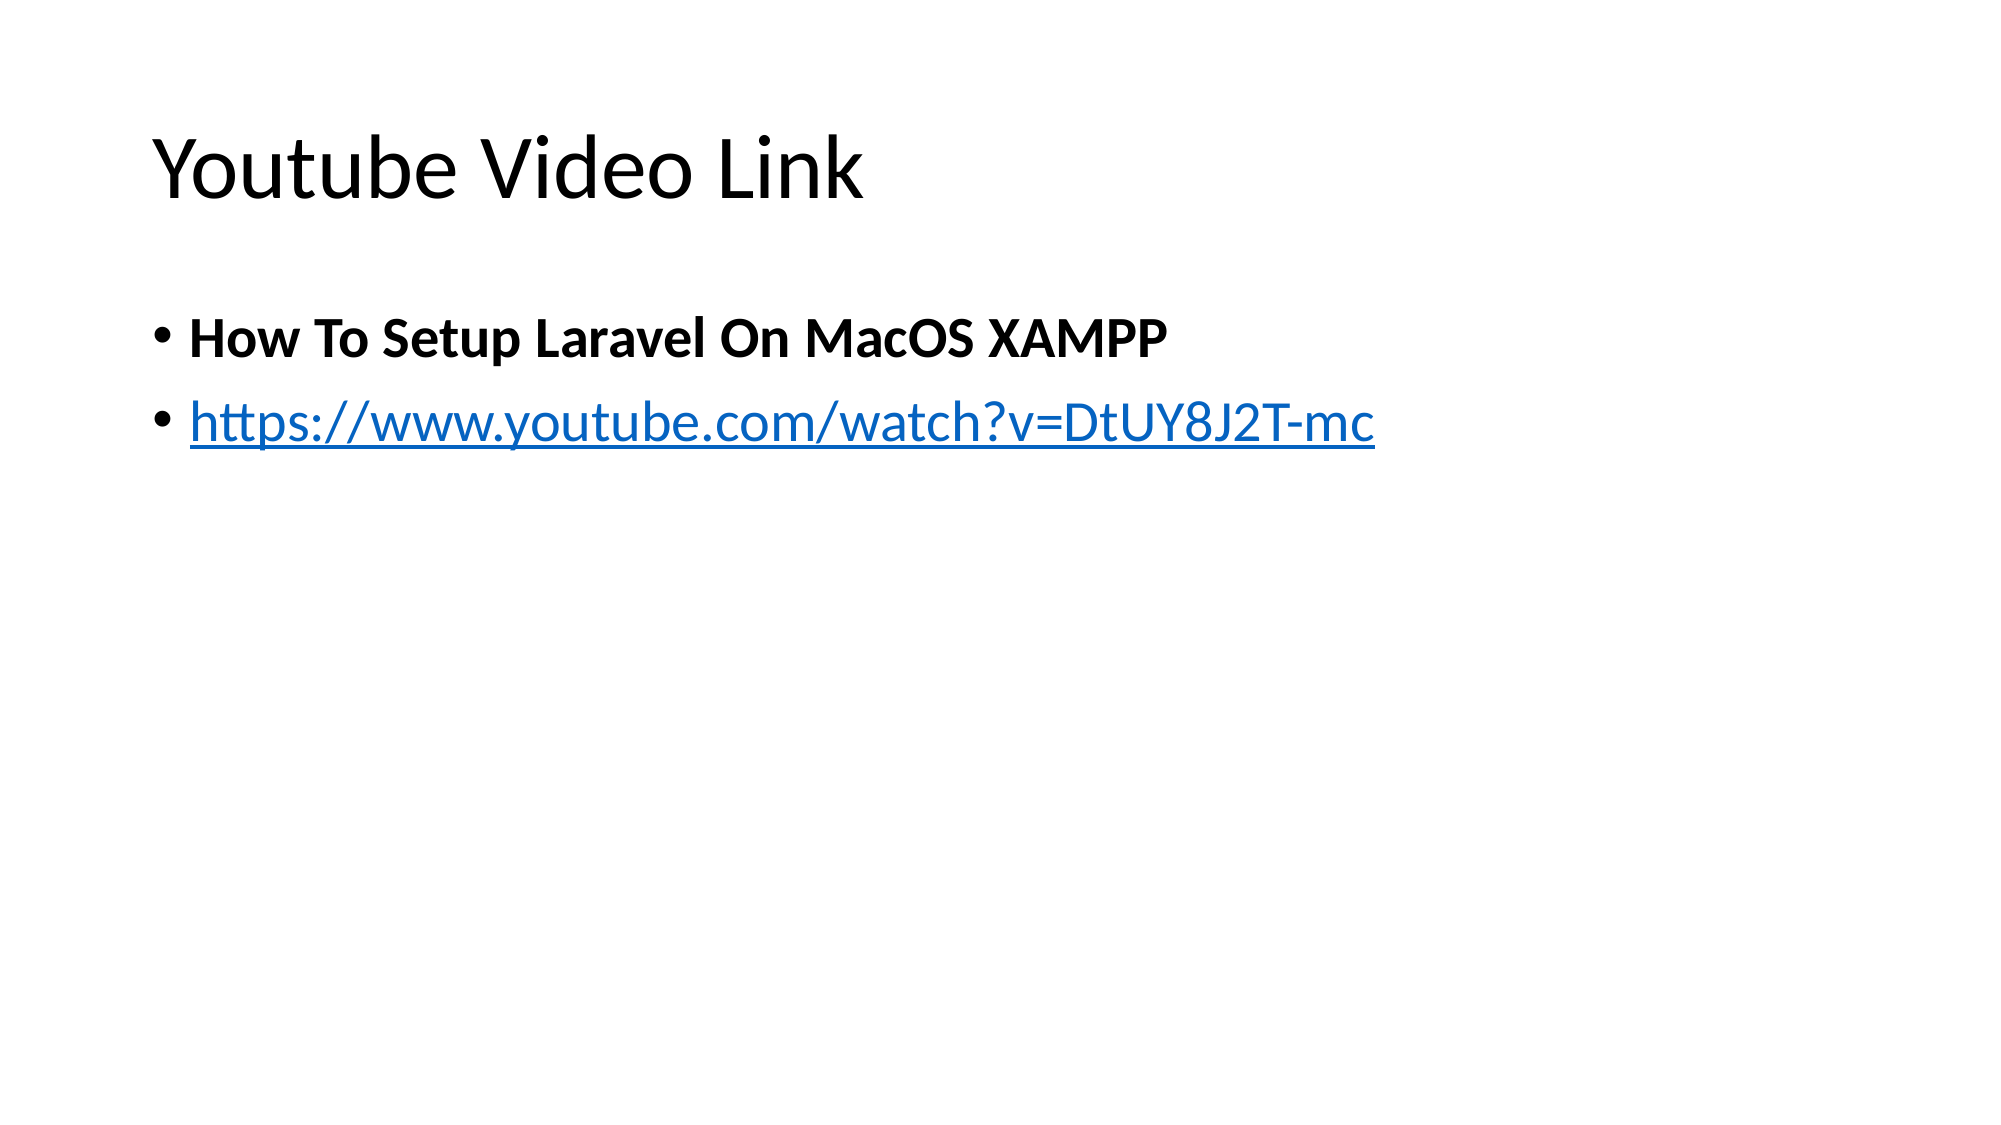

# Youtube Video Link
How To Setup Laravel On MacOS XAMPP
https://www.youtube.com/watch?v=DtUY8J2T-mc